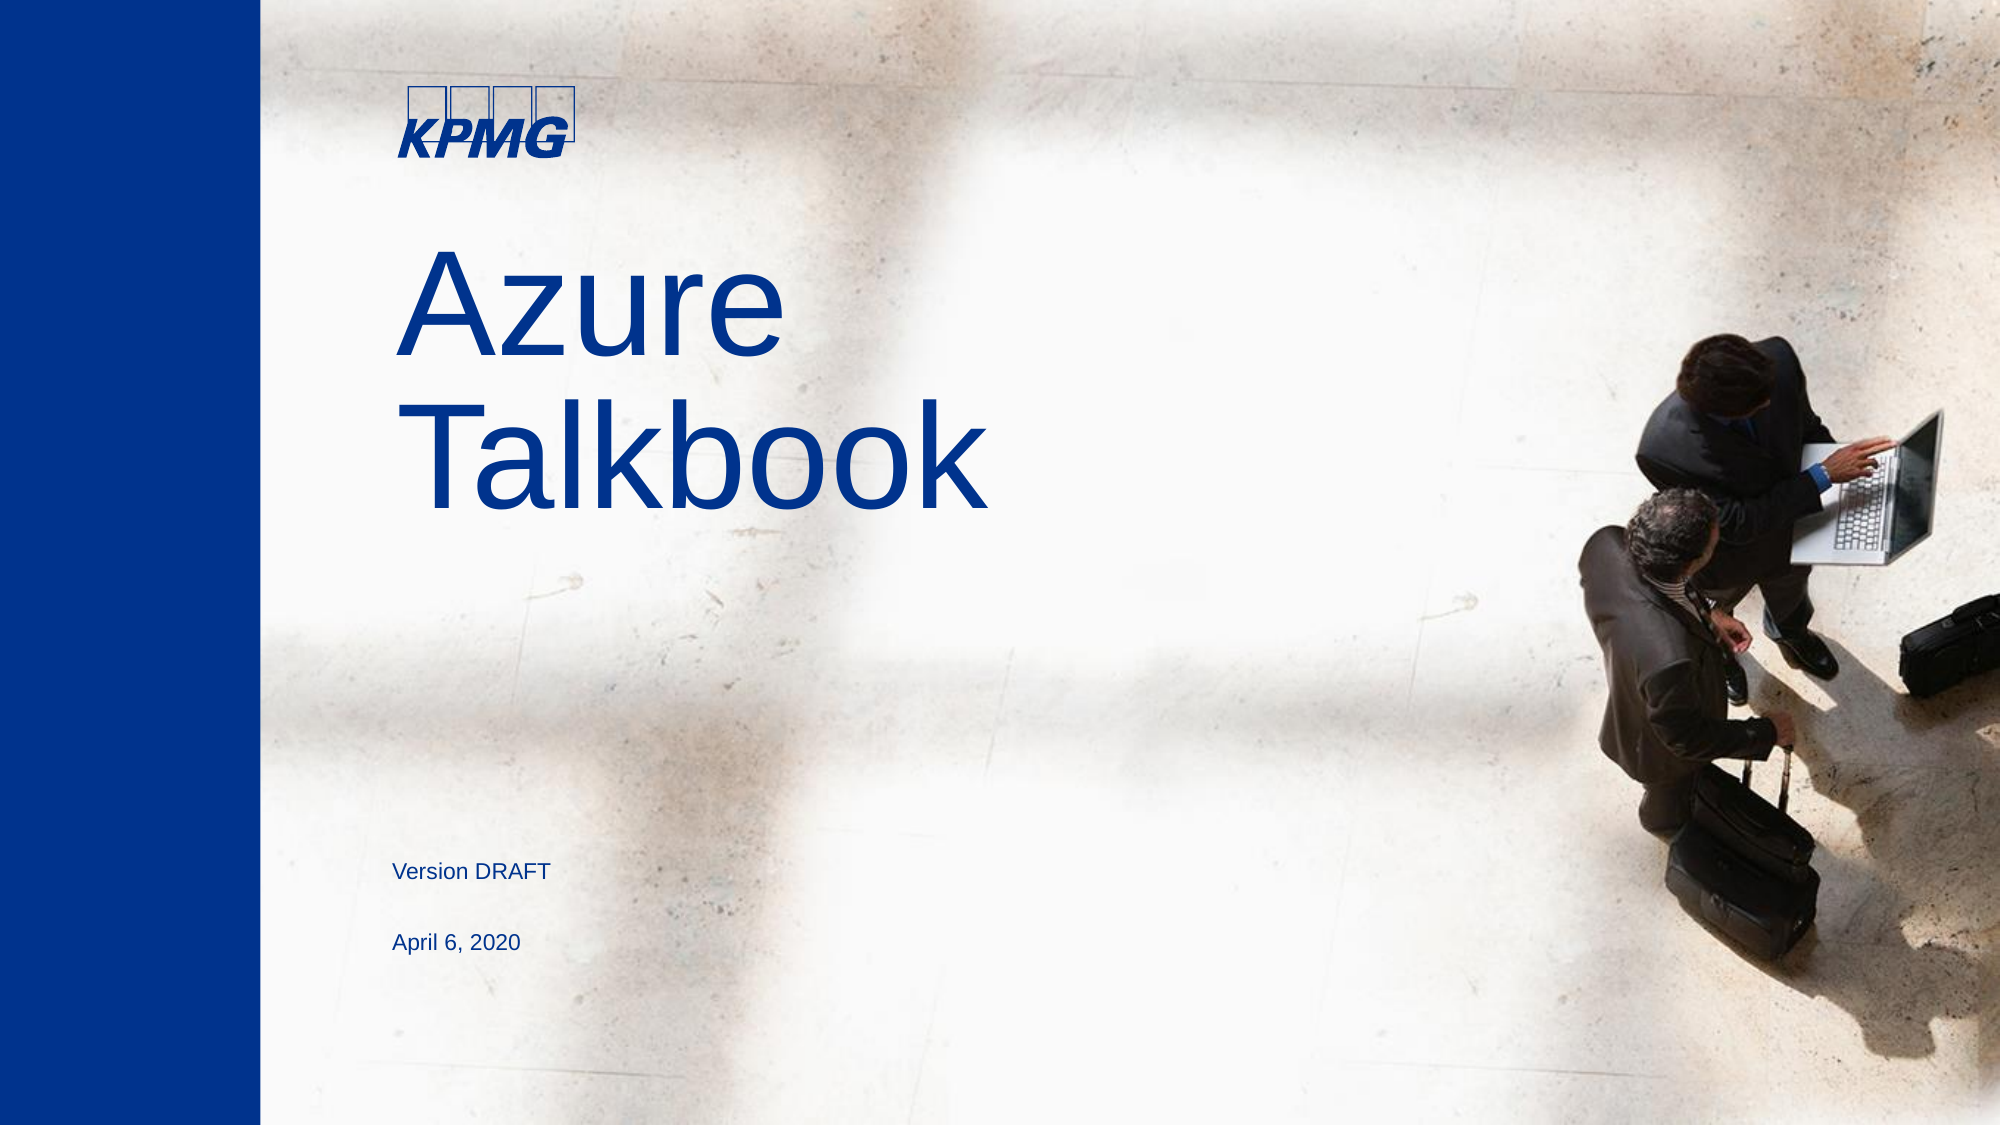

# Azure Talkbook
Version DRAFT
April 6, 2020